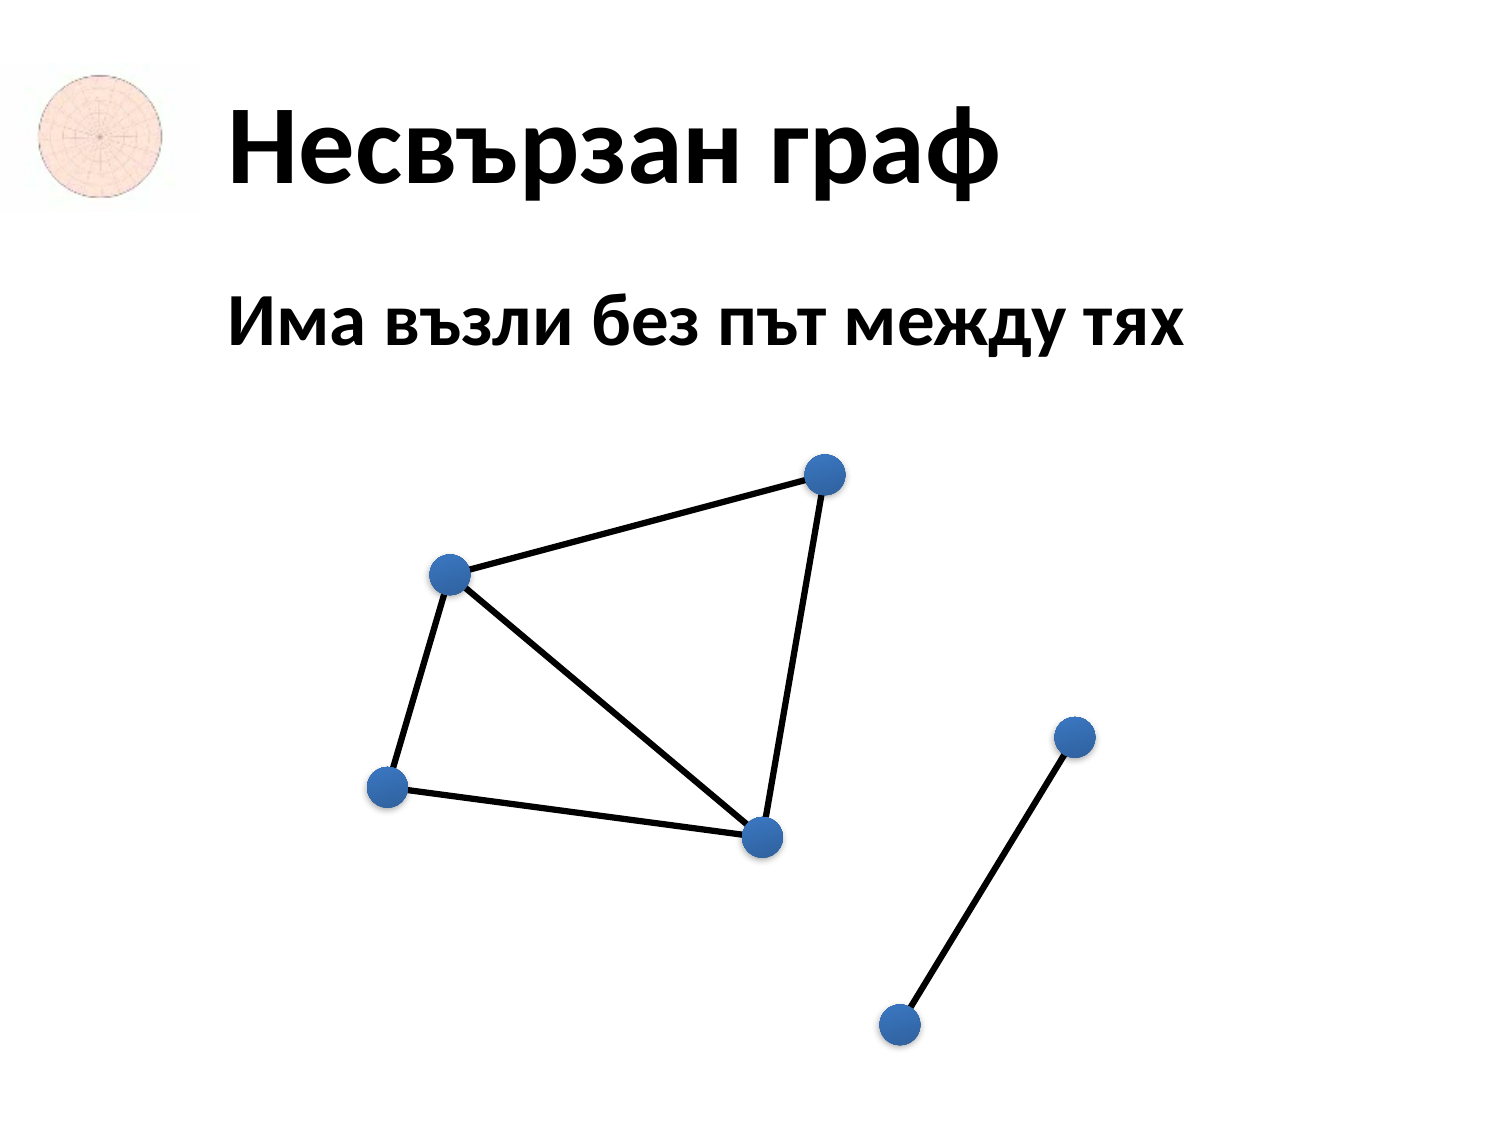

# Несвързан граф
Има възли без път между тях